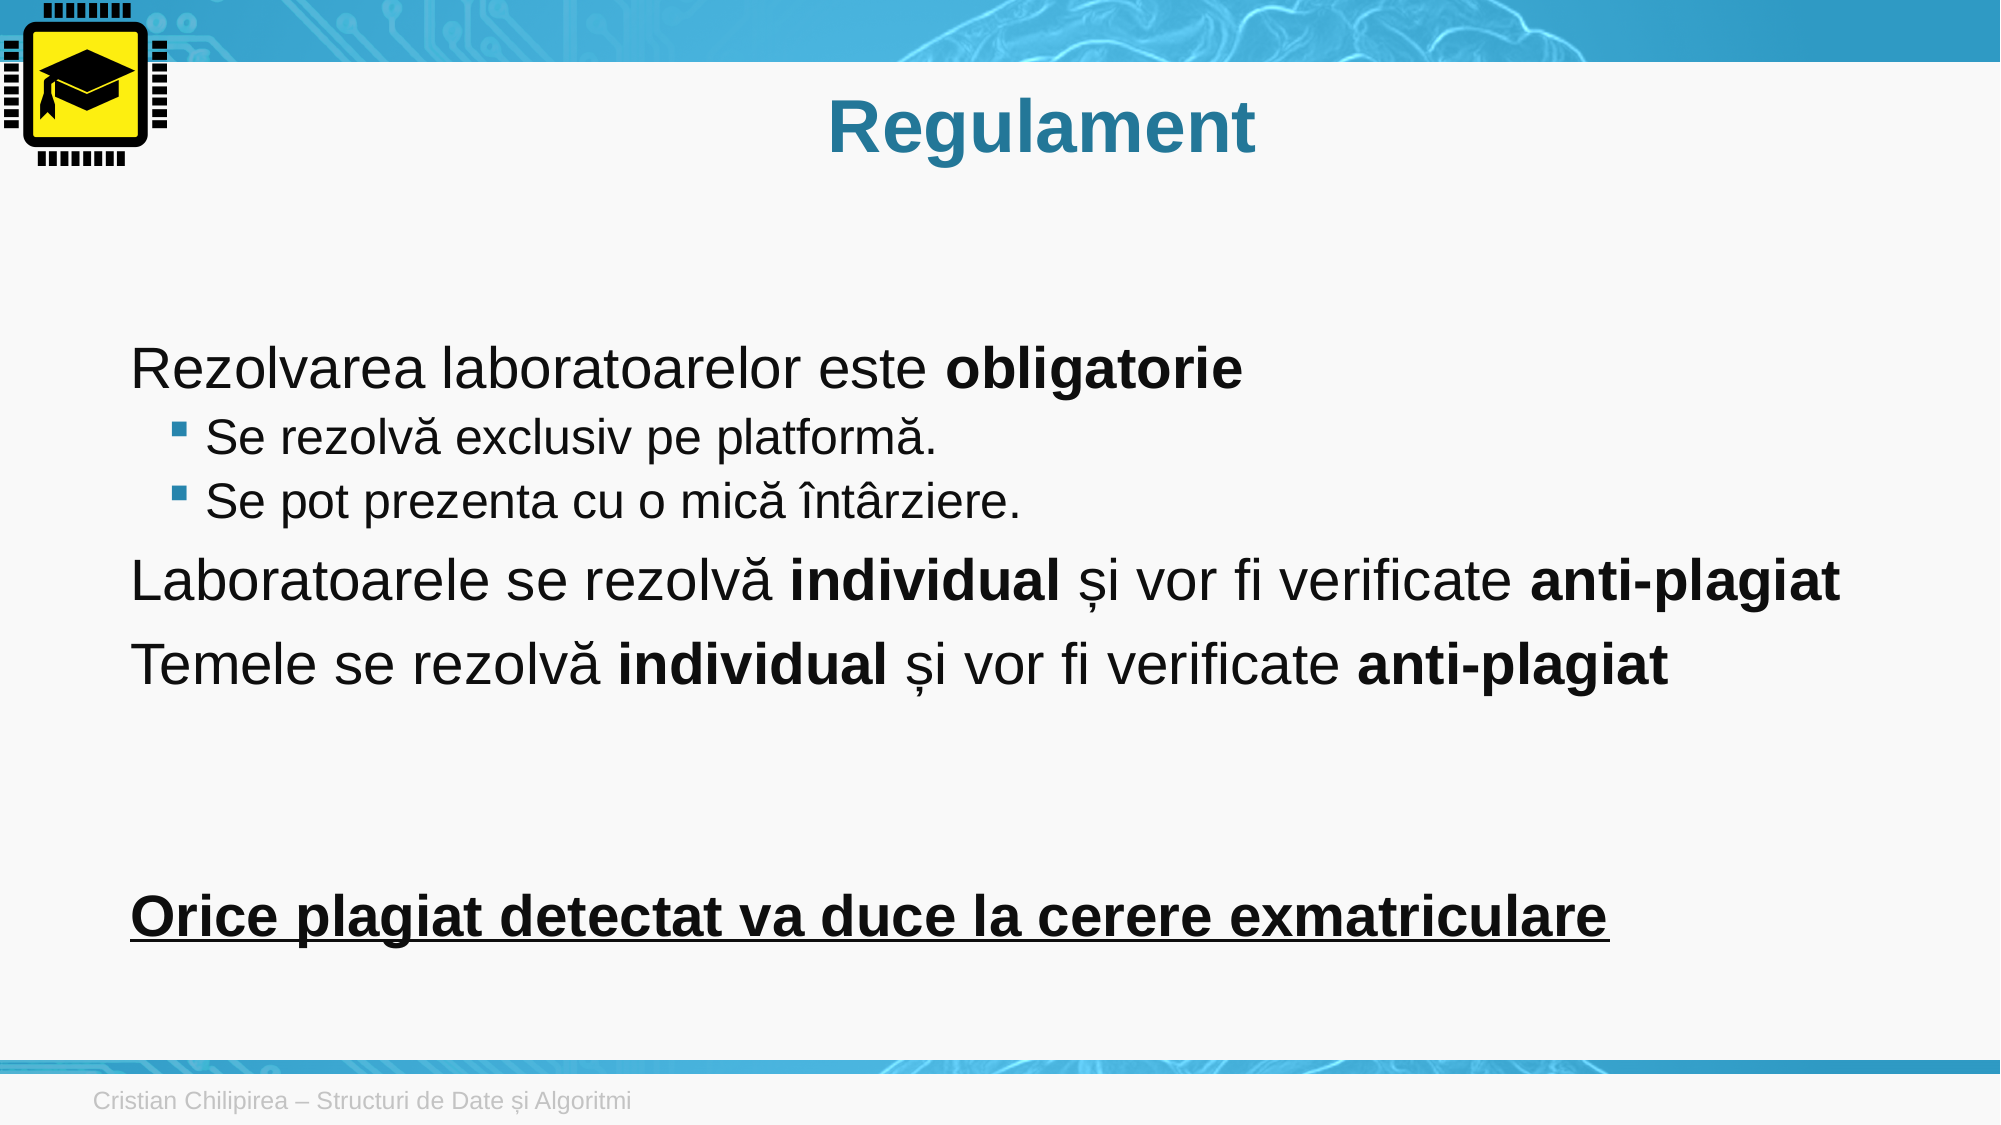

# Regulament
Rezolvarea laboratoarelor este obligatorie
Se rezolvă exclusiv pe platformă.
Se pot prezenta cu o mică întârziere.
Laboratoarele se rezolvă individual și vor fi verificate anti-plagiat
Temele se rezolvă individual și vor fi verificate anti-plagiat

Orice plagiat detectat va duce la cerere exmatriculare

Cristian Chilipirea – Structuri de Date și Algoritmi